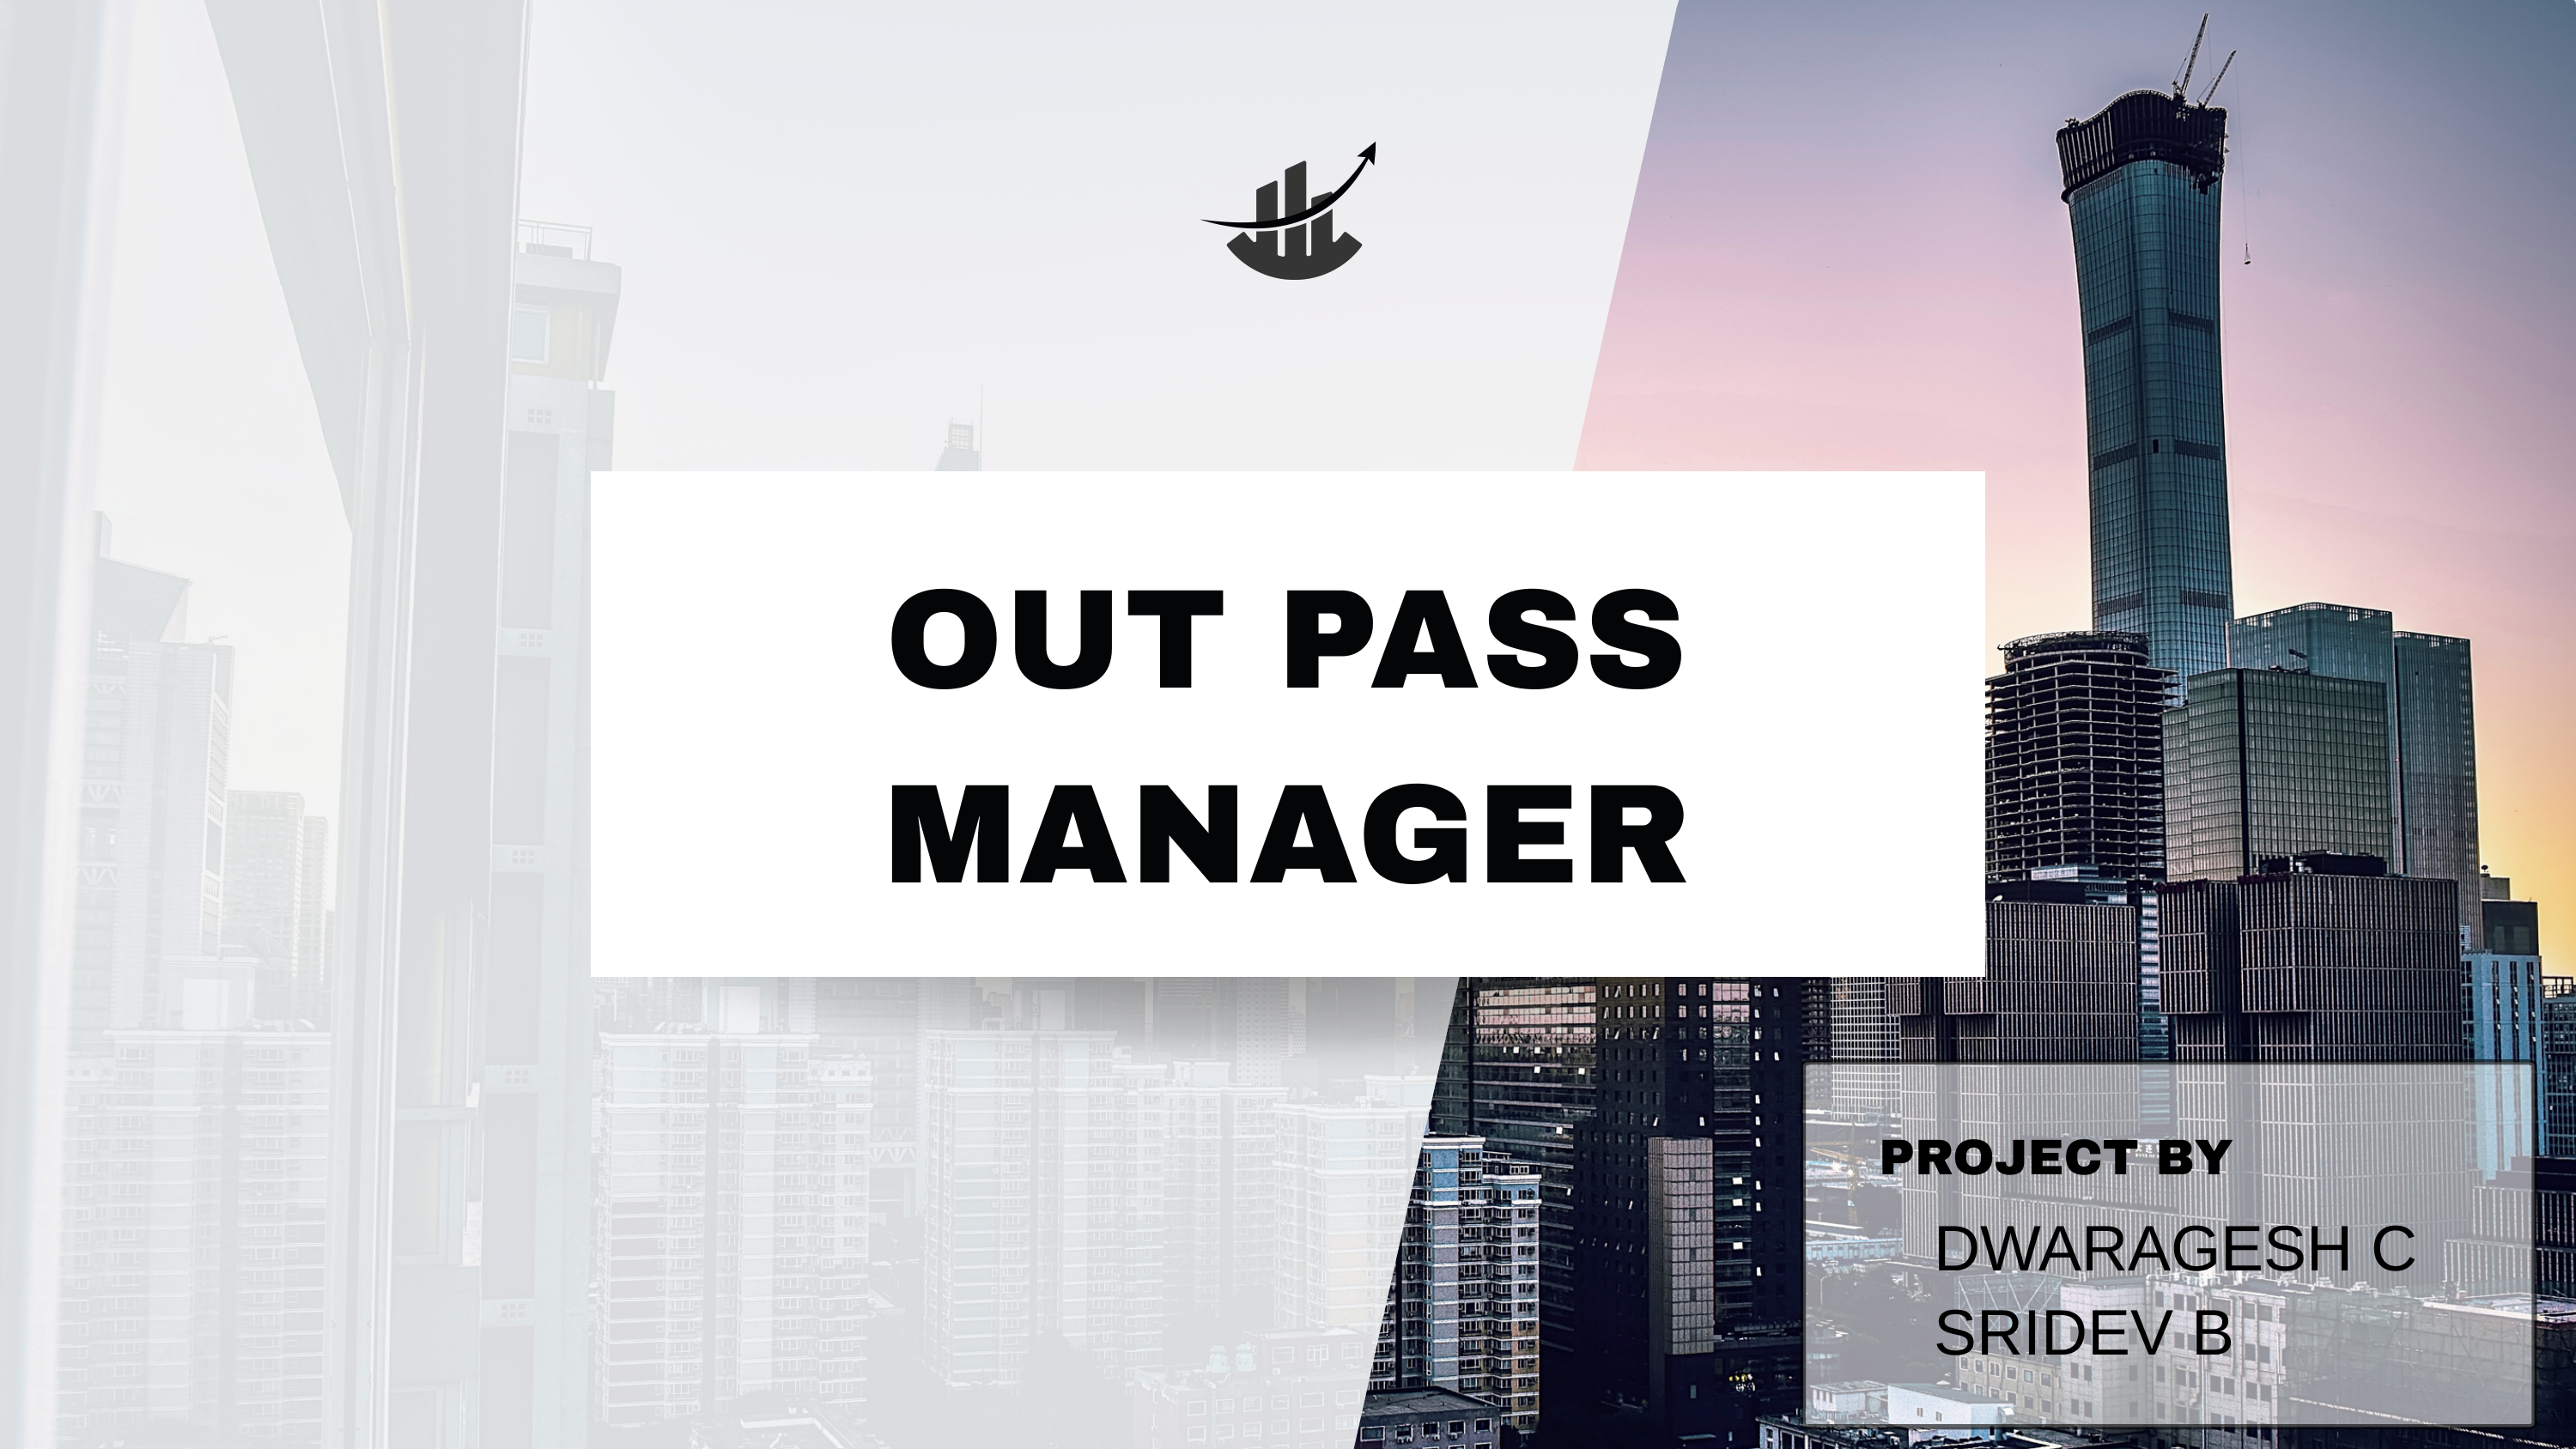

OUT PASS MANAGER

PROJECT BY
DWARAGESH C
SRIDEV B